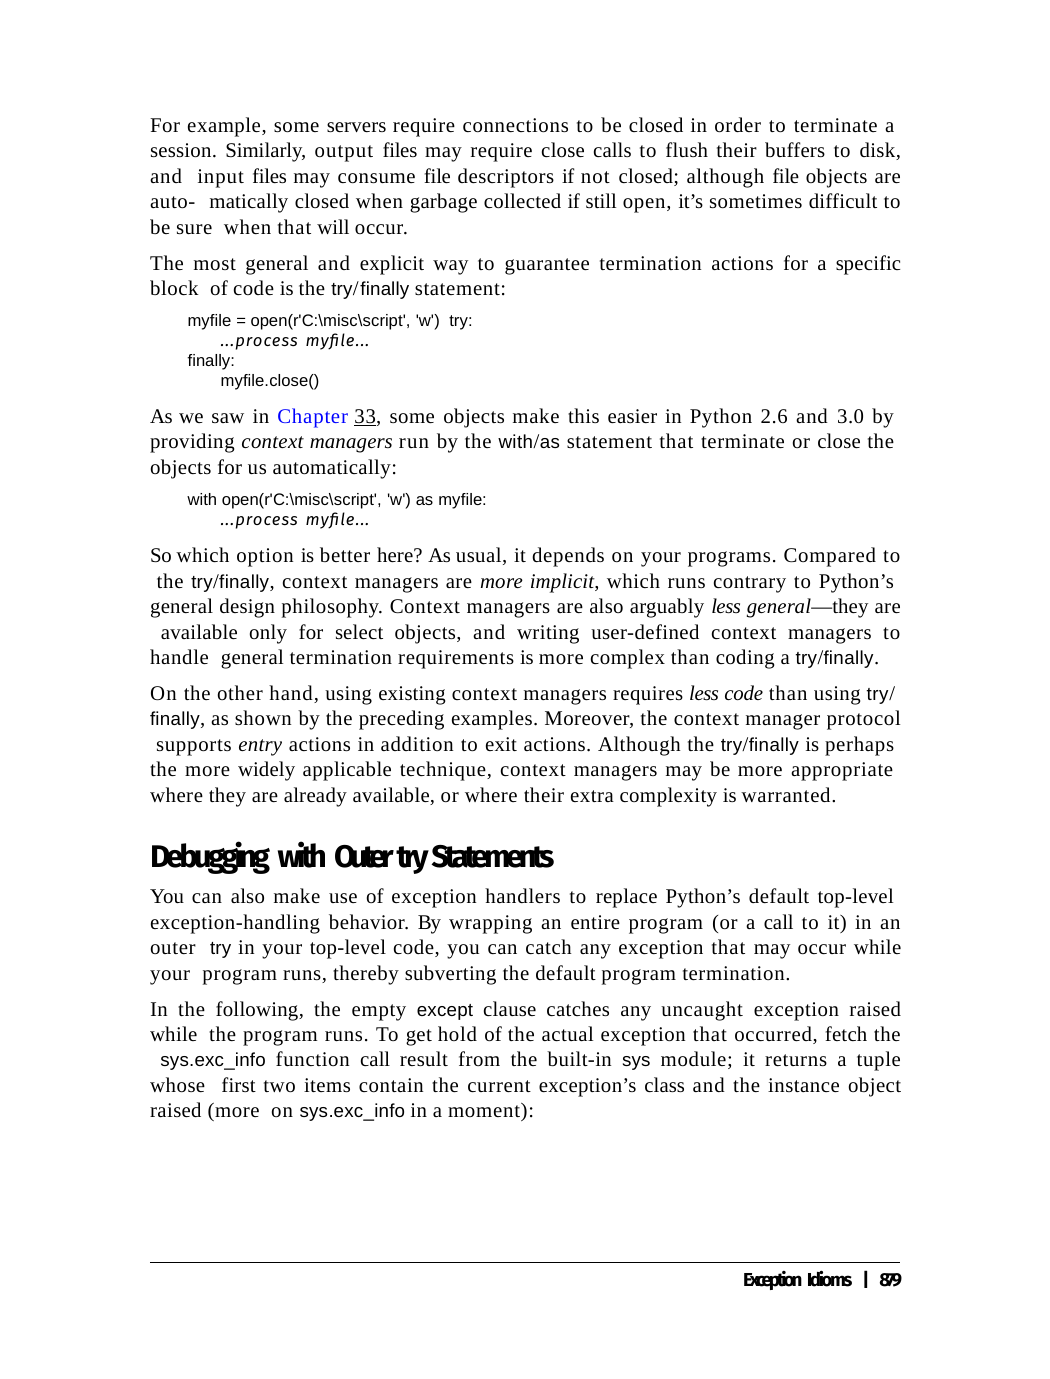

For example, some servers require connections to be closed in order to terminate a  session. Similarly, output files may require close calls to flush their buffers to disk, and  input files may consume file descriptors if not closed; although file objects are auto-  matically closed when garbage collected if still open, it’s sometimes difficult to be sure  when that will occur.
The most general and explicit way to guarantee termination actions for a specific block  of code is the try/finally statement:
myfile = open(r'C:\misc\script', 'w')  try:
...process myfile...
finally:
myfile.close()
As we saw in Chapter 33, some objects make this easier in Python 2.6 and 3.0 by  providing context managers run by the with/as statement that terminate or close the  objects for us automatically:
with open(r'C:\misc\script', 'w') as myfile:
...process myfile...
So which option is better here? As usual, it depends on your programs. Compared to  the try/finally, context managers are more implicit, which runs contrary to Python’s  general design philosophy. Context managers are also arguably less general—they are  available only for select objects, and writing user-defined context managers to handle  general termination requirements is more complex than coding a try/finally.
On the other hand, using existing context managers requires less code than using try/  finally, as shown by the preceding examples. Moreover, the context manager protocol  supports entry actions in addition to exit actions. Although the try/finally is perhaps  the more widely applicable technique, context managers may be more appropriate  where they are already available, or where their extra complexity is warranted.

Debugging with Outer try Statements
You can also make use of exception handlers to replace Python’s default top-level  exception-handling behavior. By wrapping an entire program (or a call to it) in an outer  try in your top-level code, you can catch any exception that may occur while your  program runs, thereby subverting the default program termination.
In the following, the empty except clause catches any uncaught exception raised while  the program runs. To get hold of the actual exception that occurred, fetch the  sys.exc_info function call result from the built-in sys module; it returns a tuple whose  first two items contain the current exception’s class and the instance object raised (more  on sys.exc_info in a moment):

Exception Idioms  |  879